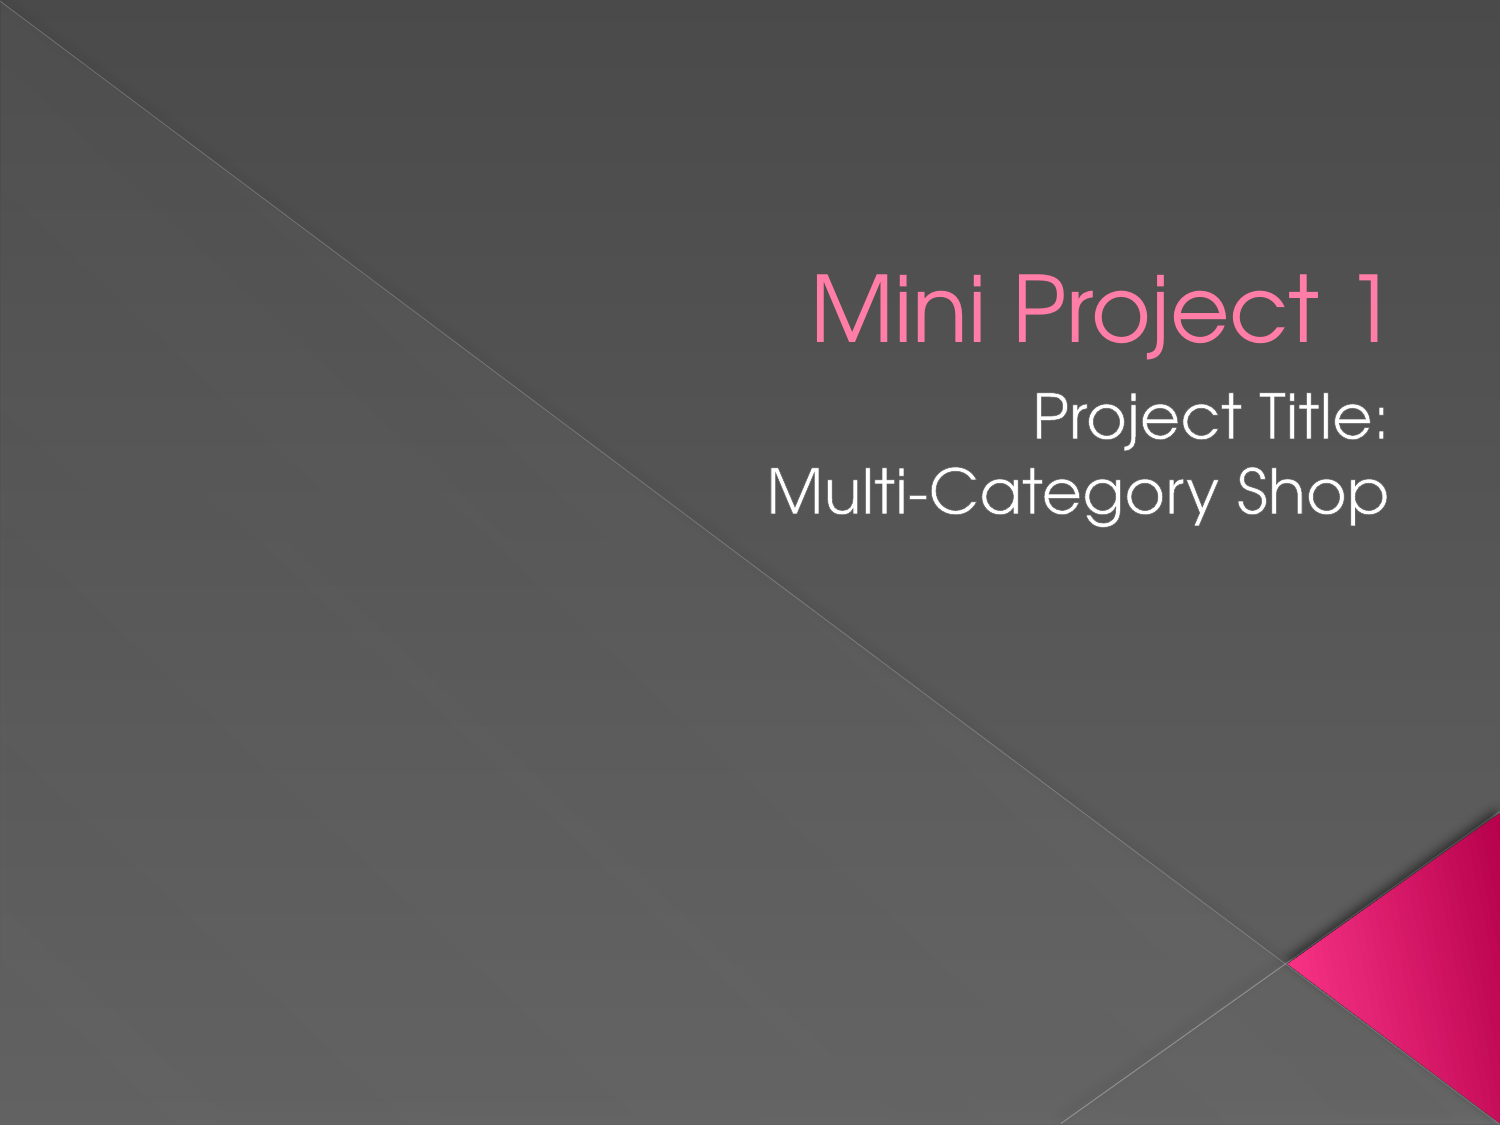

# Mini Project 1
Project Title:
Multi-Category Shop